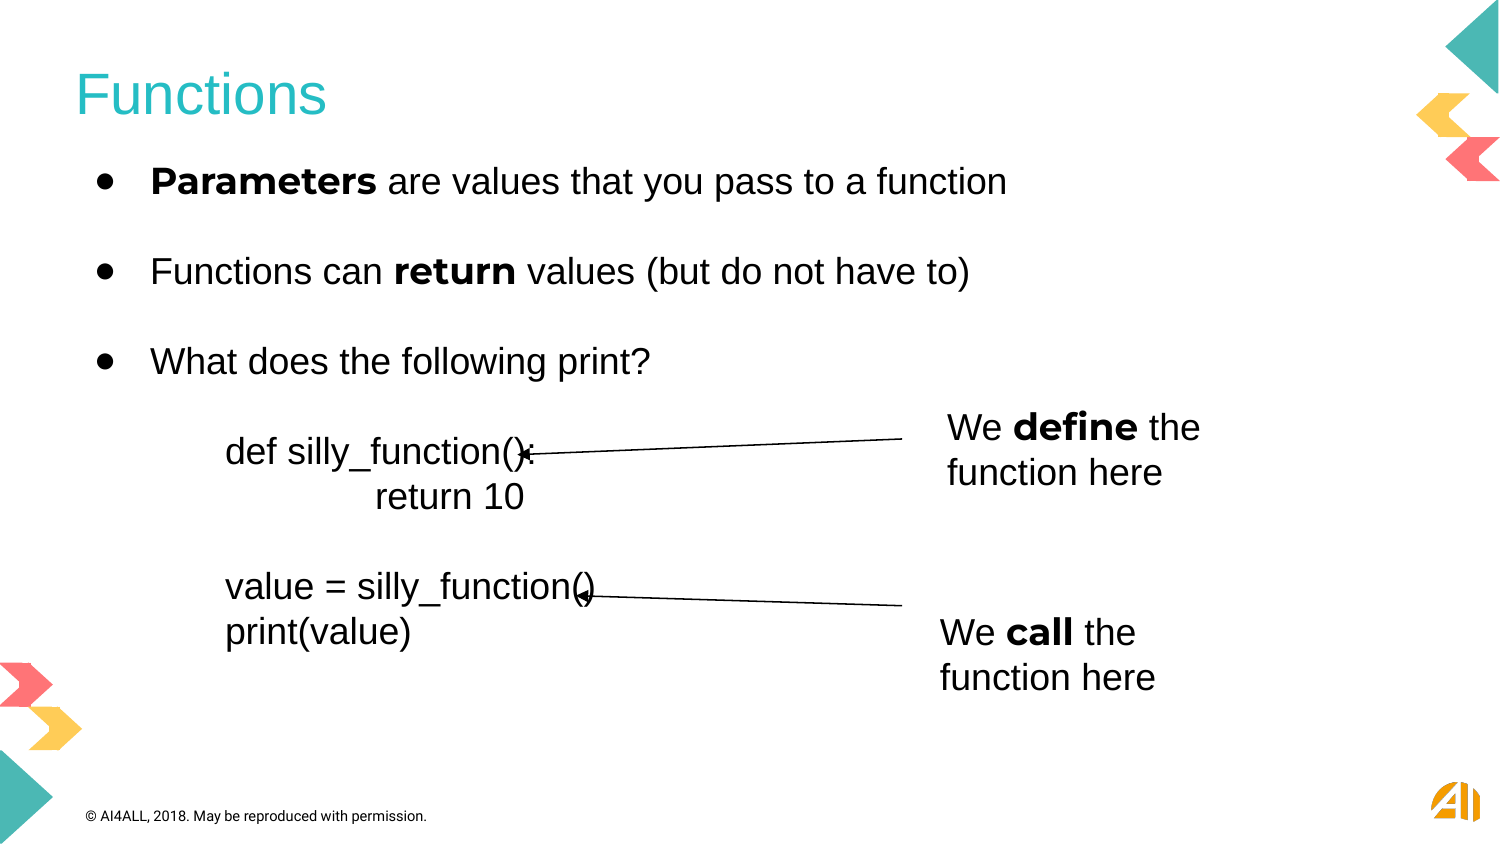

# Functions
Parameters are values that you pass to a function

Functions can return values (but do not have to)

What does the following print?

	def silly_function():
		return 10

	value = silly_function()
	print(value)
We define the function here
We call the function here